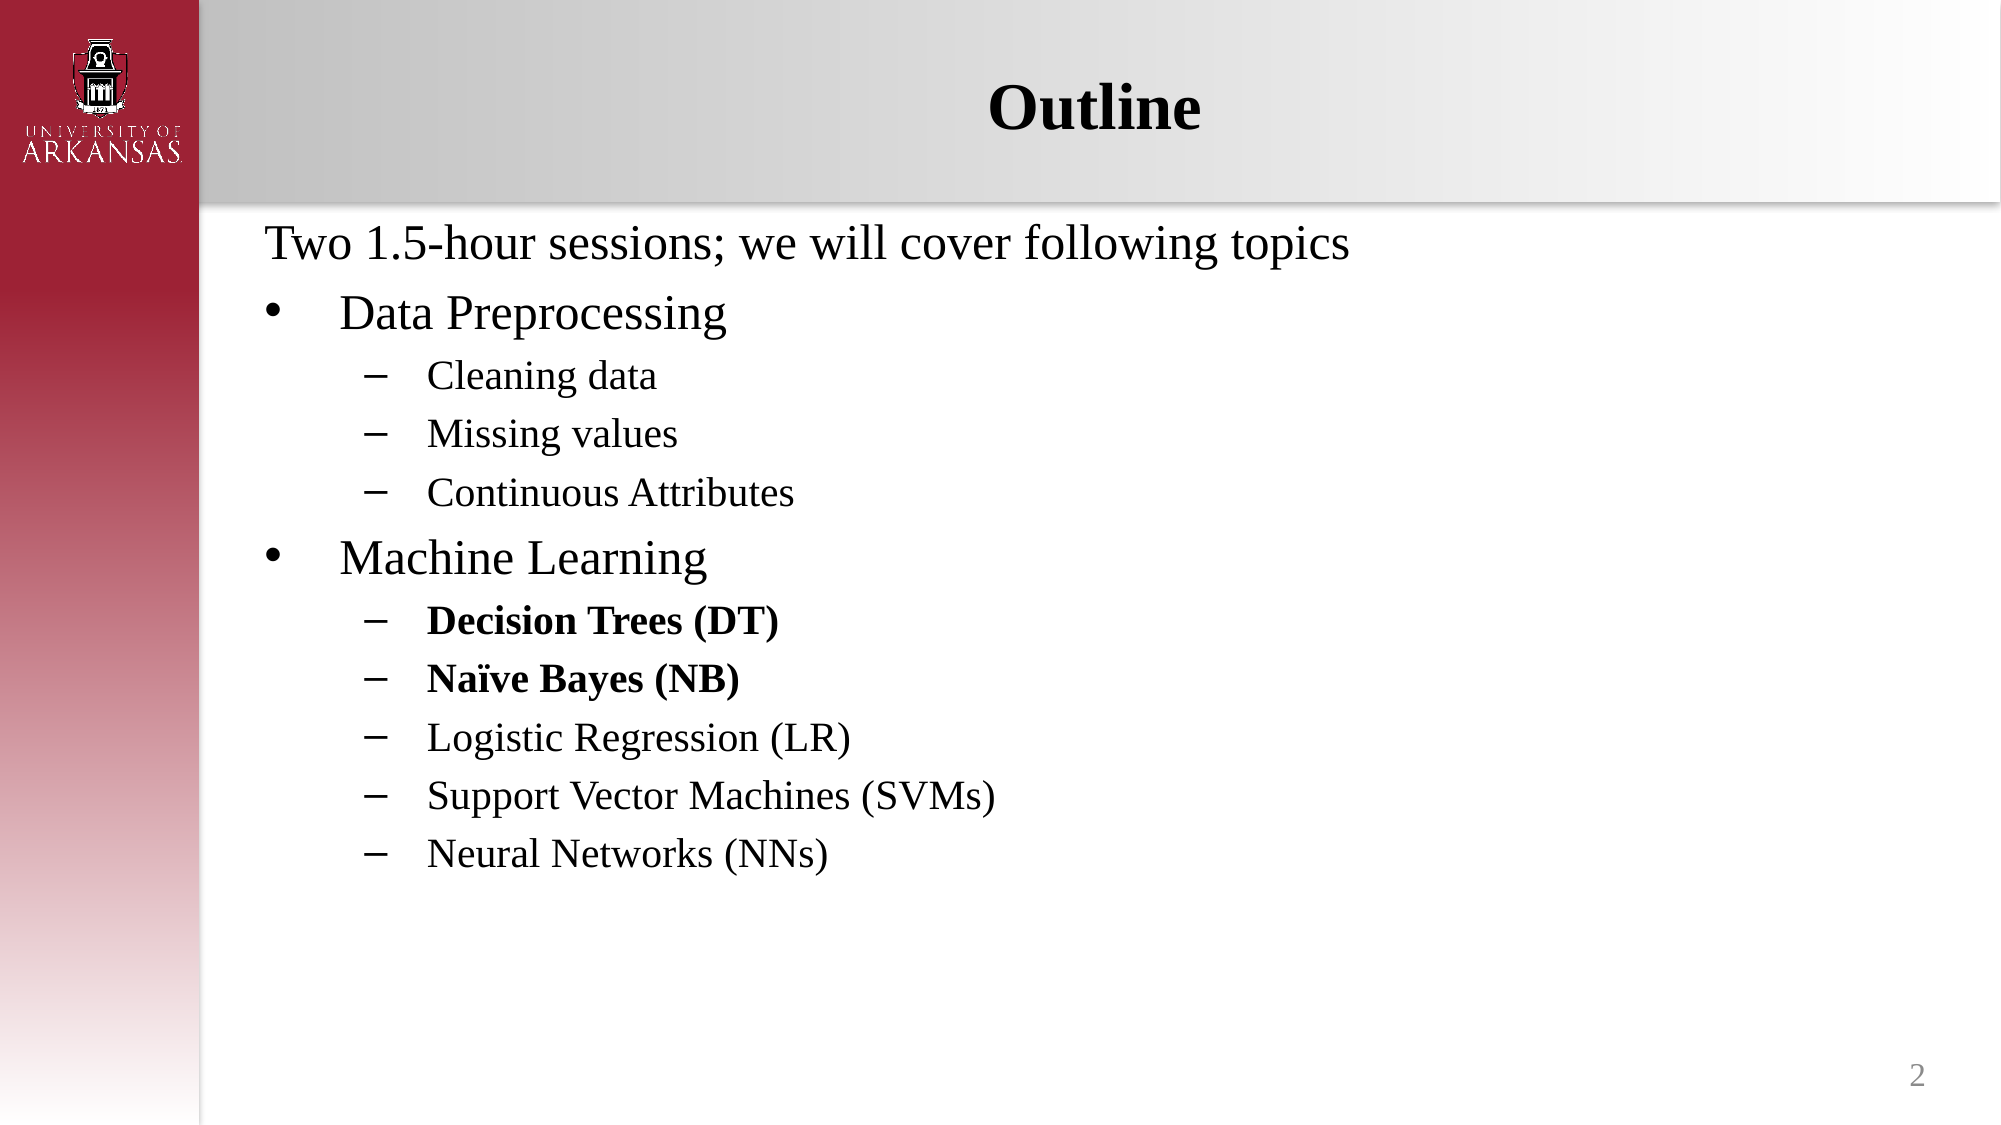

# Outline
Two 1.5-hour sessions; we will cover following topics
Data Preprocessing
Cleaning data
Missing values
Continuous Attributes
Machine Learning
Decision Trees (DT)
Naïve Bayes (NB)
Logistic Regression (LR)
Support Vector Machines (SVMs)
Neural Networks (NNs)
2